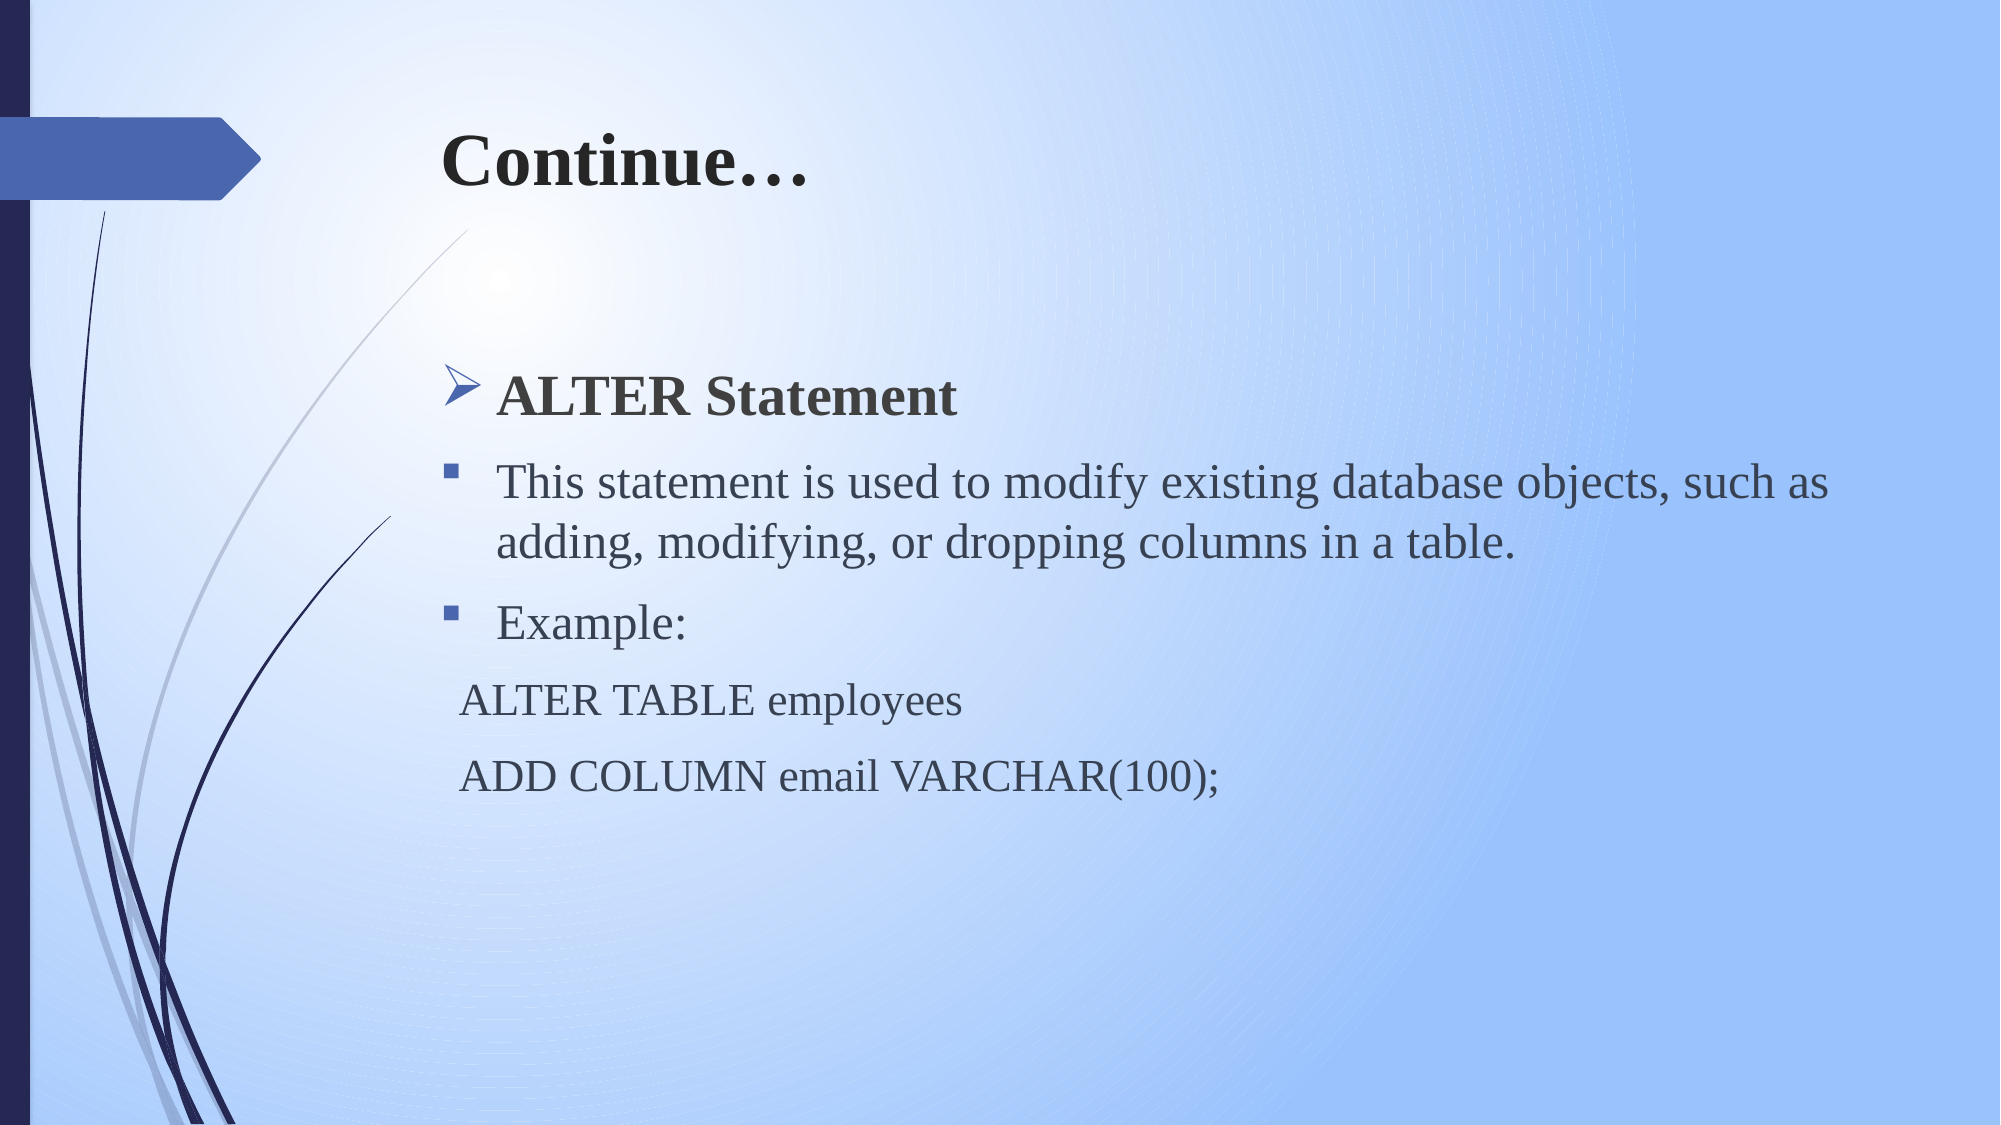

# Continue…
ALTER Statement
This statement is used to modify existing database objects, such as adding, modifying, or dropping columns in a table.
Example:
ALTER TABLE employees
ADD COLUMN email VARCHAR(100);